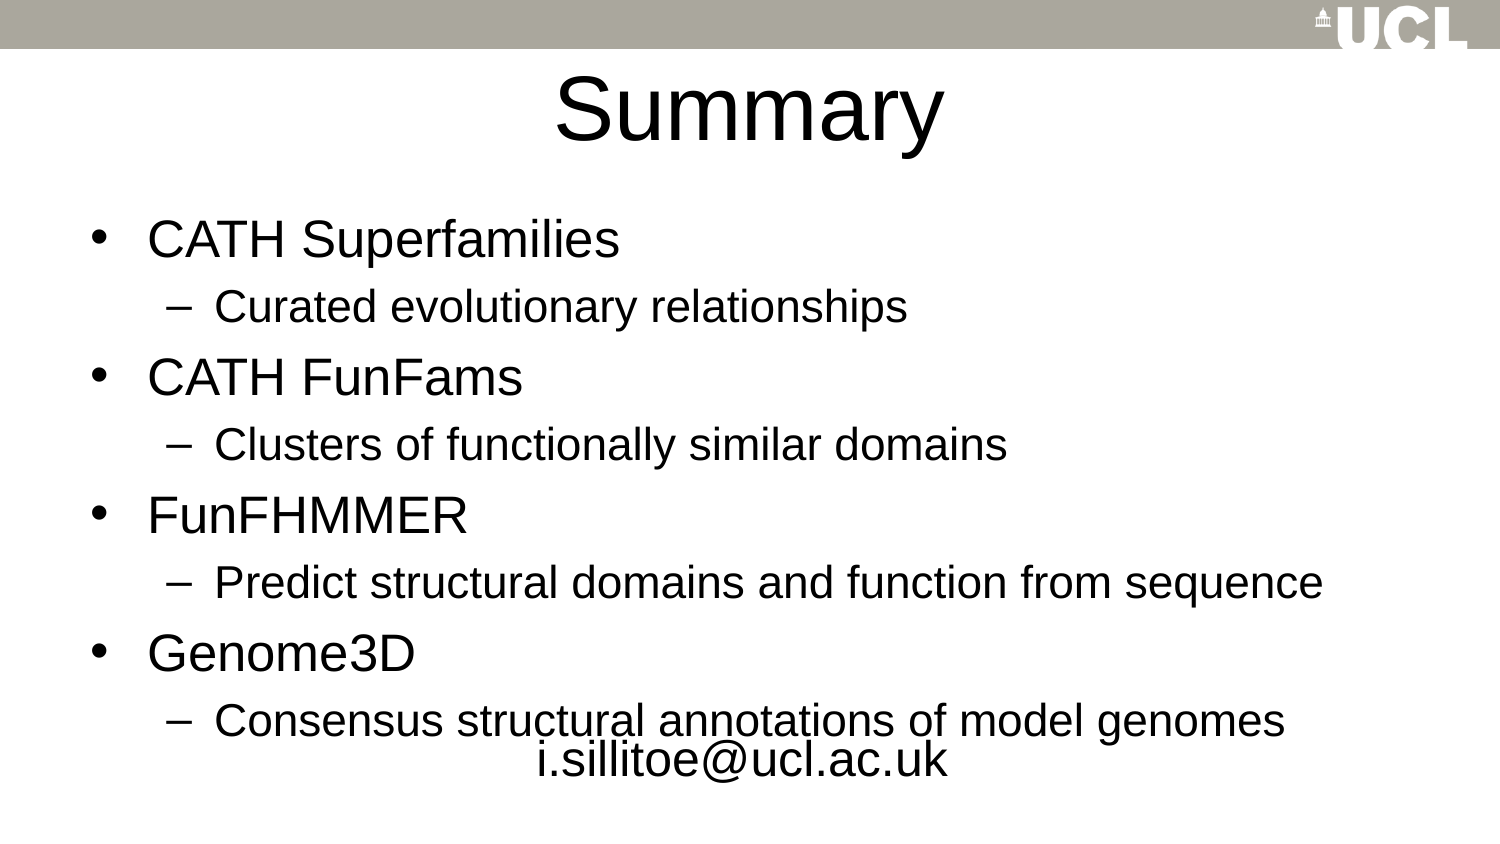

# Summary
CATH Superfamilies
Curated evolutionary relationships
CATH FunFams
Clusters of functionally similar domains
FunFHMMER
Predict structural domains and function from sequence
Genome3D
Consensus structural annotations of model genomes
i.sillitoe@ucl.ac.uk